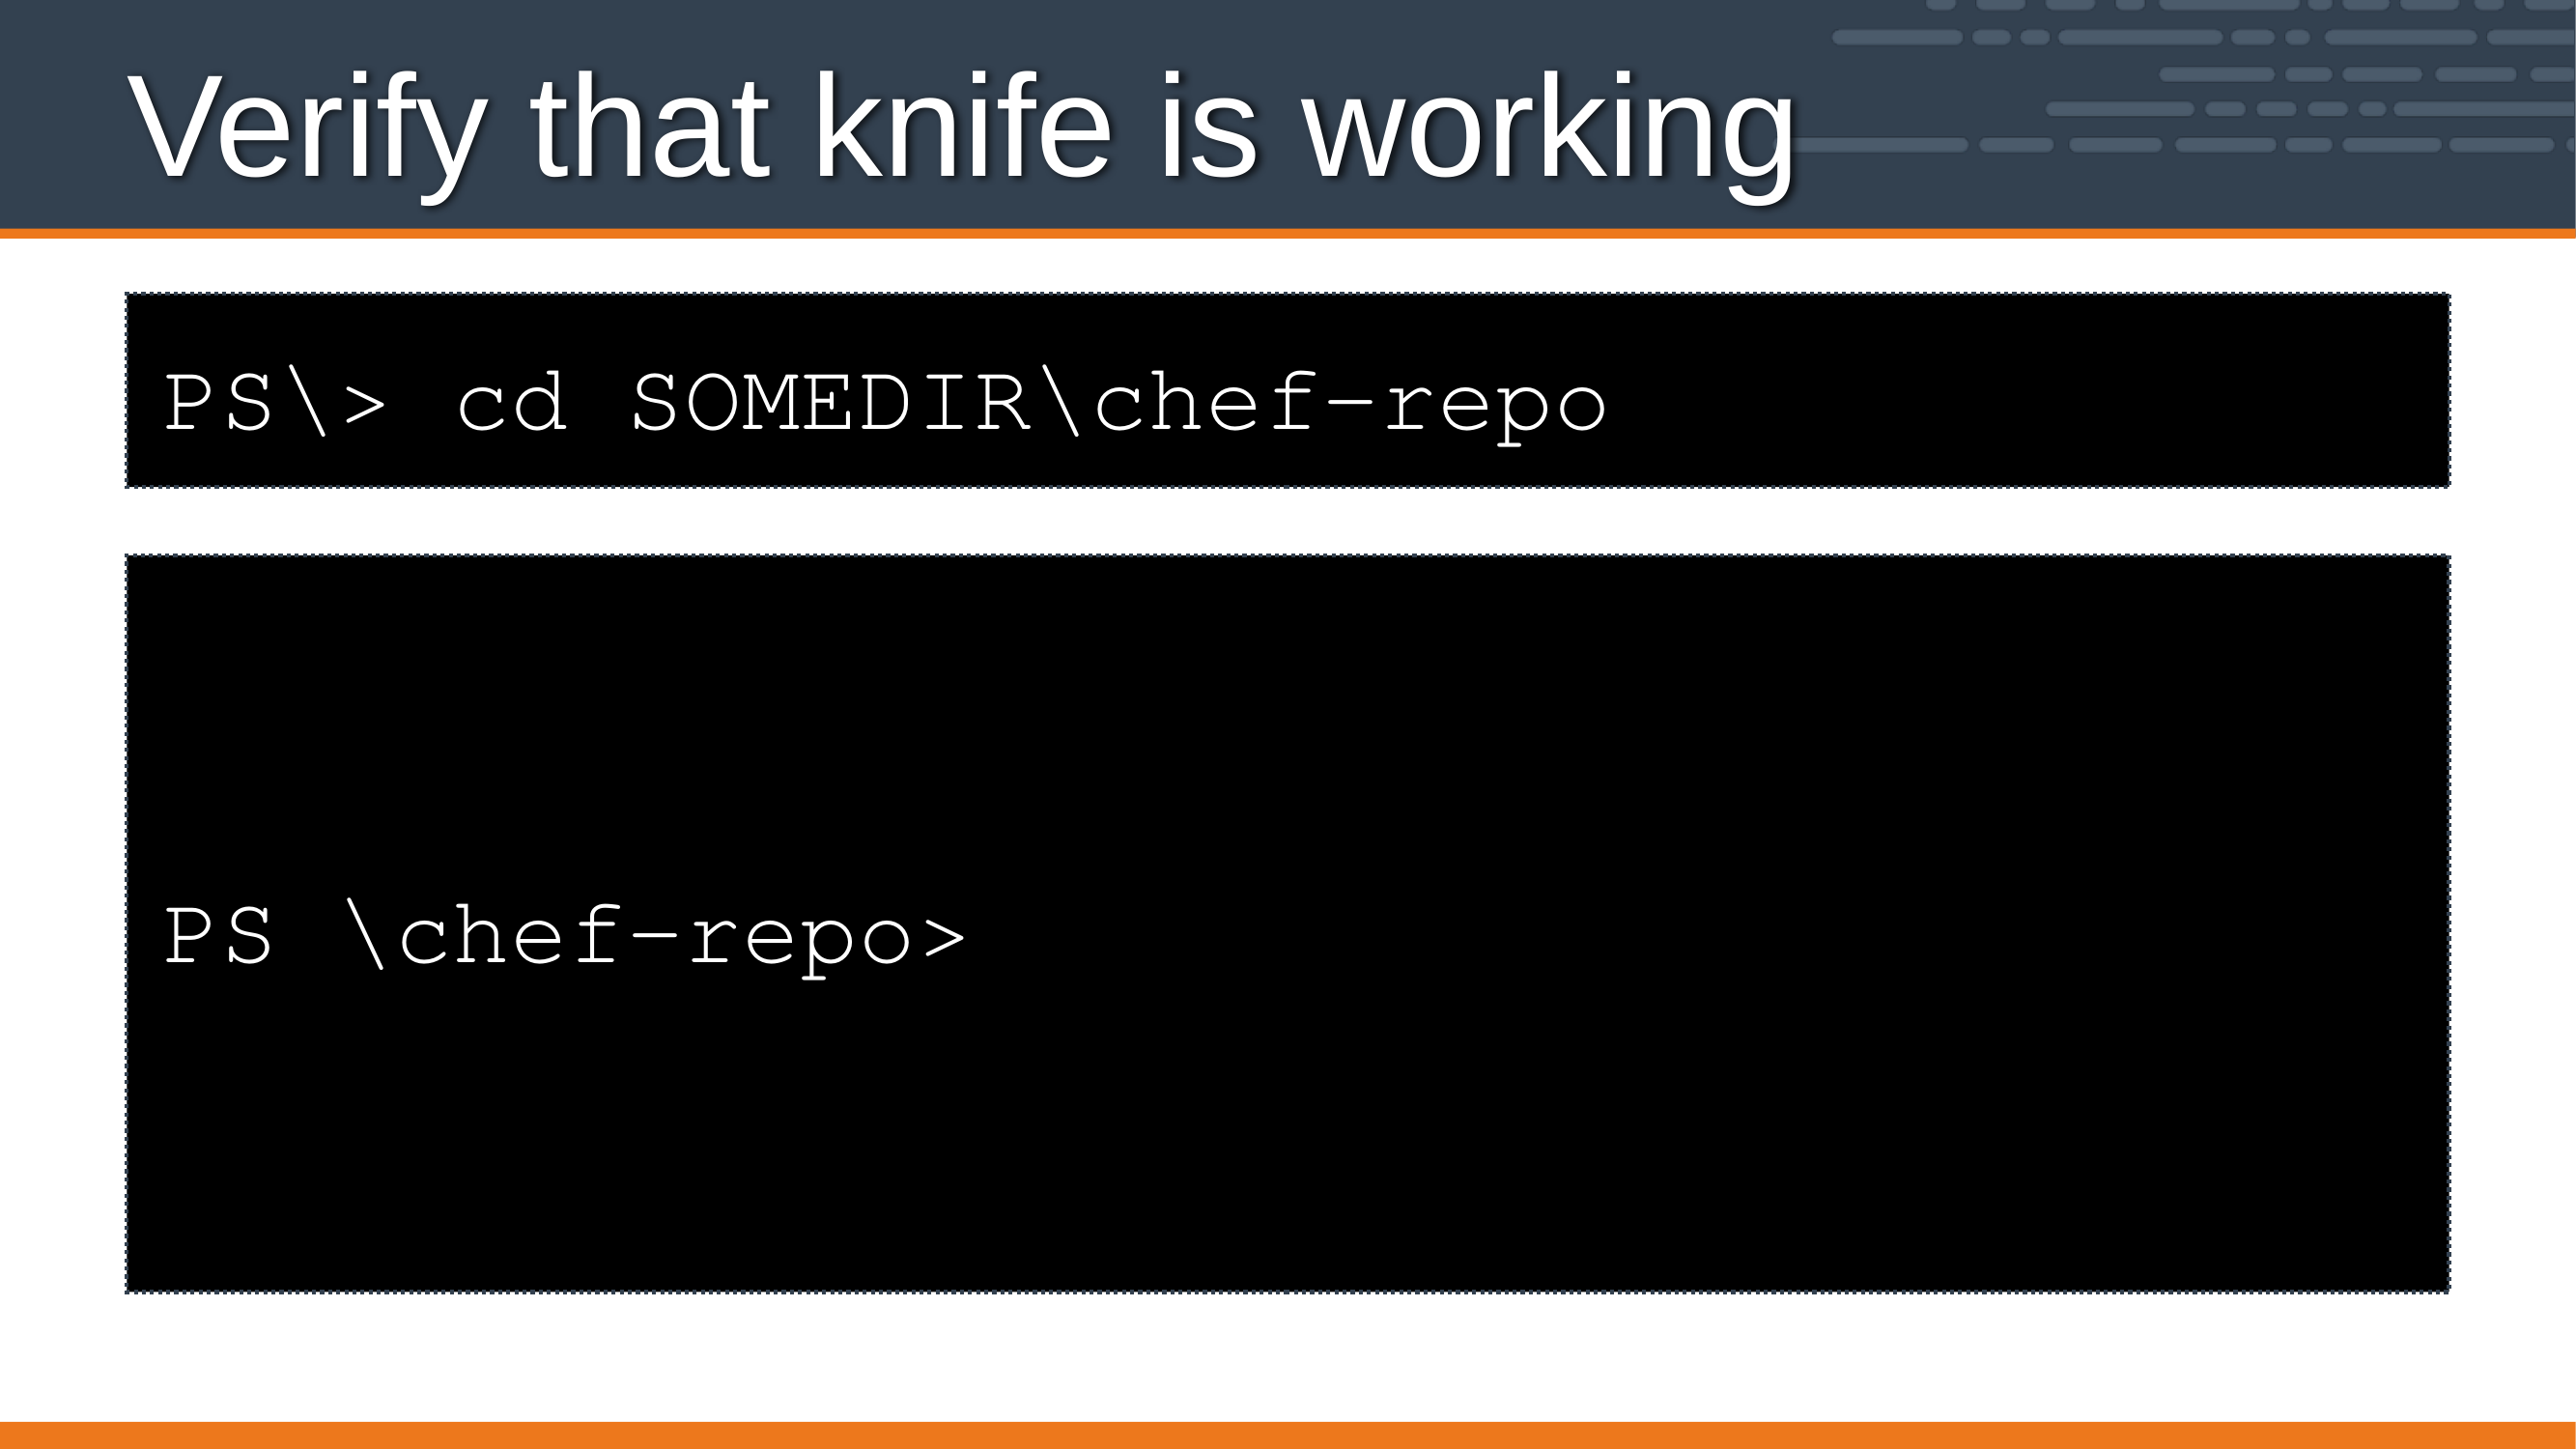

# Verify that knife is working

PS\> cd SOMEDIR\chef-repo

PS \chef-repo>